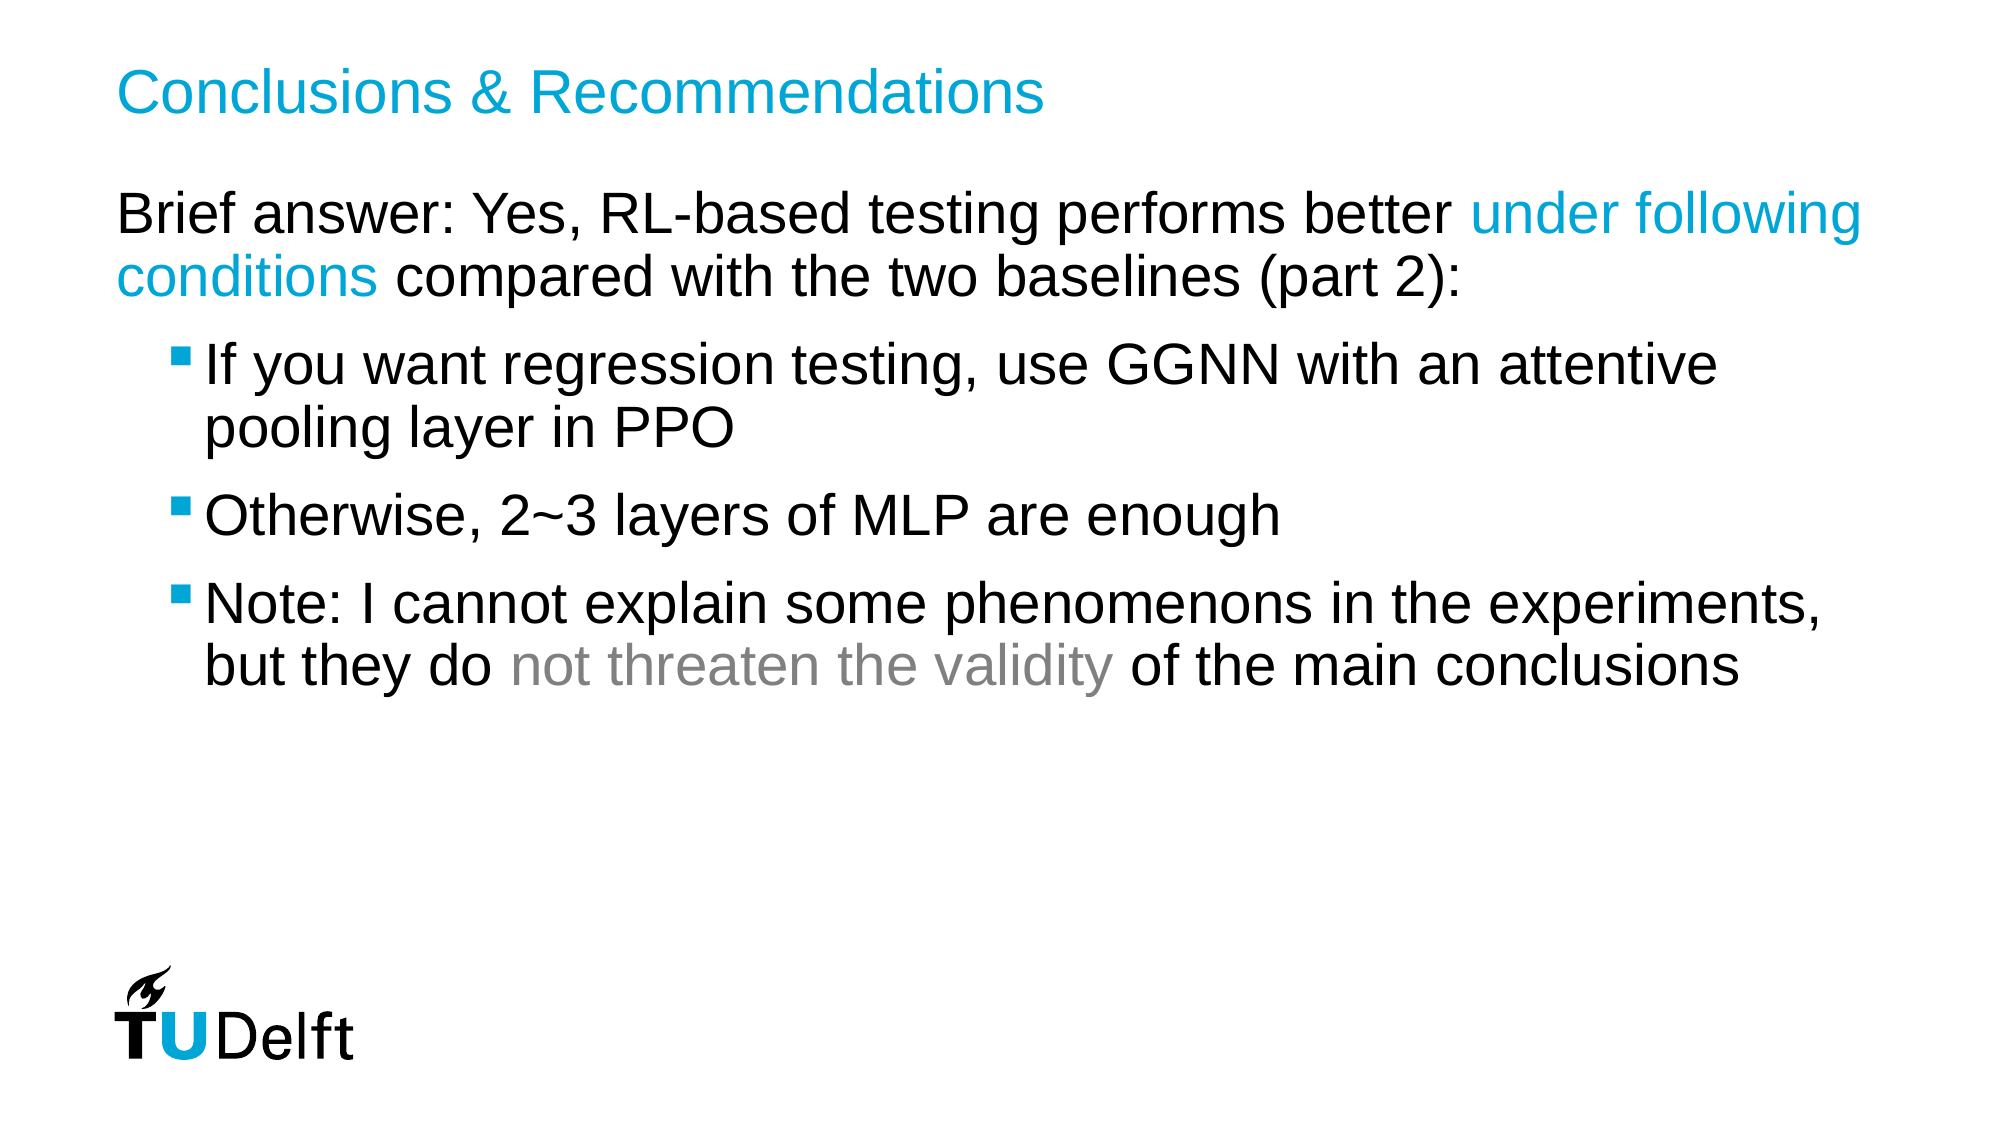

# Conclusions & Recommendations
Brief answer: Yes, RL-based testing performs better under following conditions compared with the two baselines (part 2):
If you want regression testing, use GGNN with an attentive pooling layer in PPO
Otherwise, 2~3 layers of MLP are enough
Note: I cannot explain some phenomenons in the experiments, but they do not threaten the validity of the main conclusions